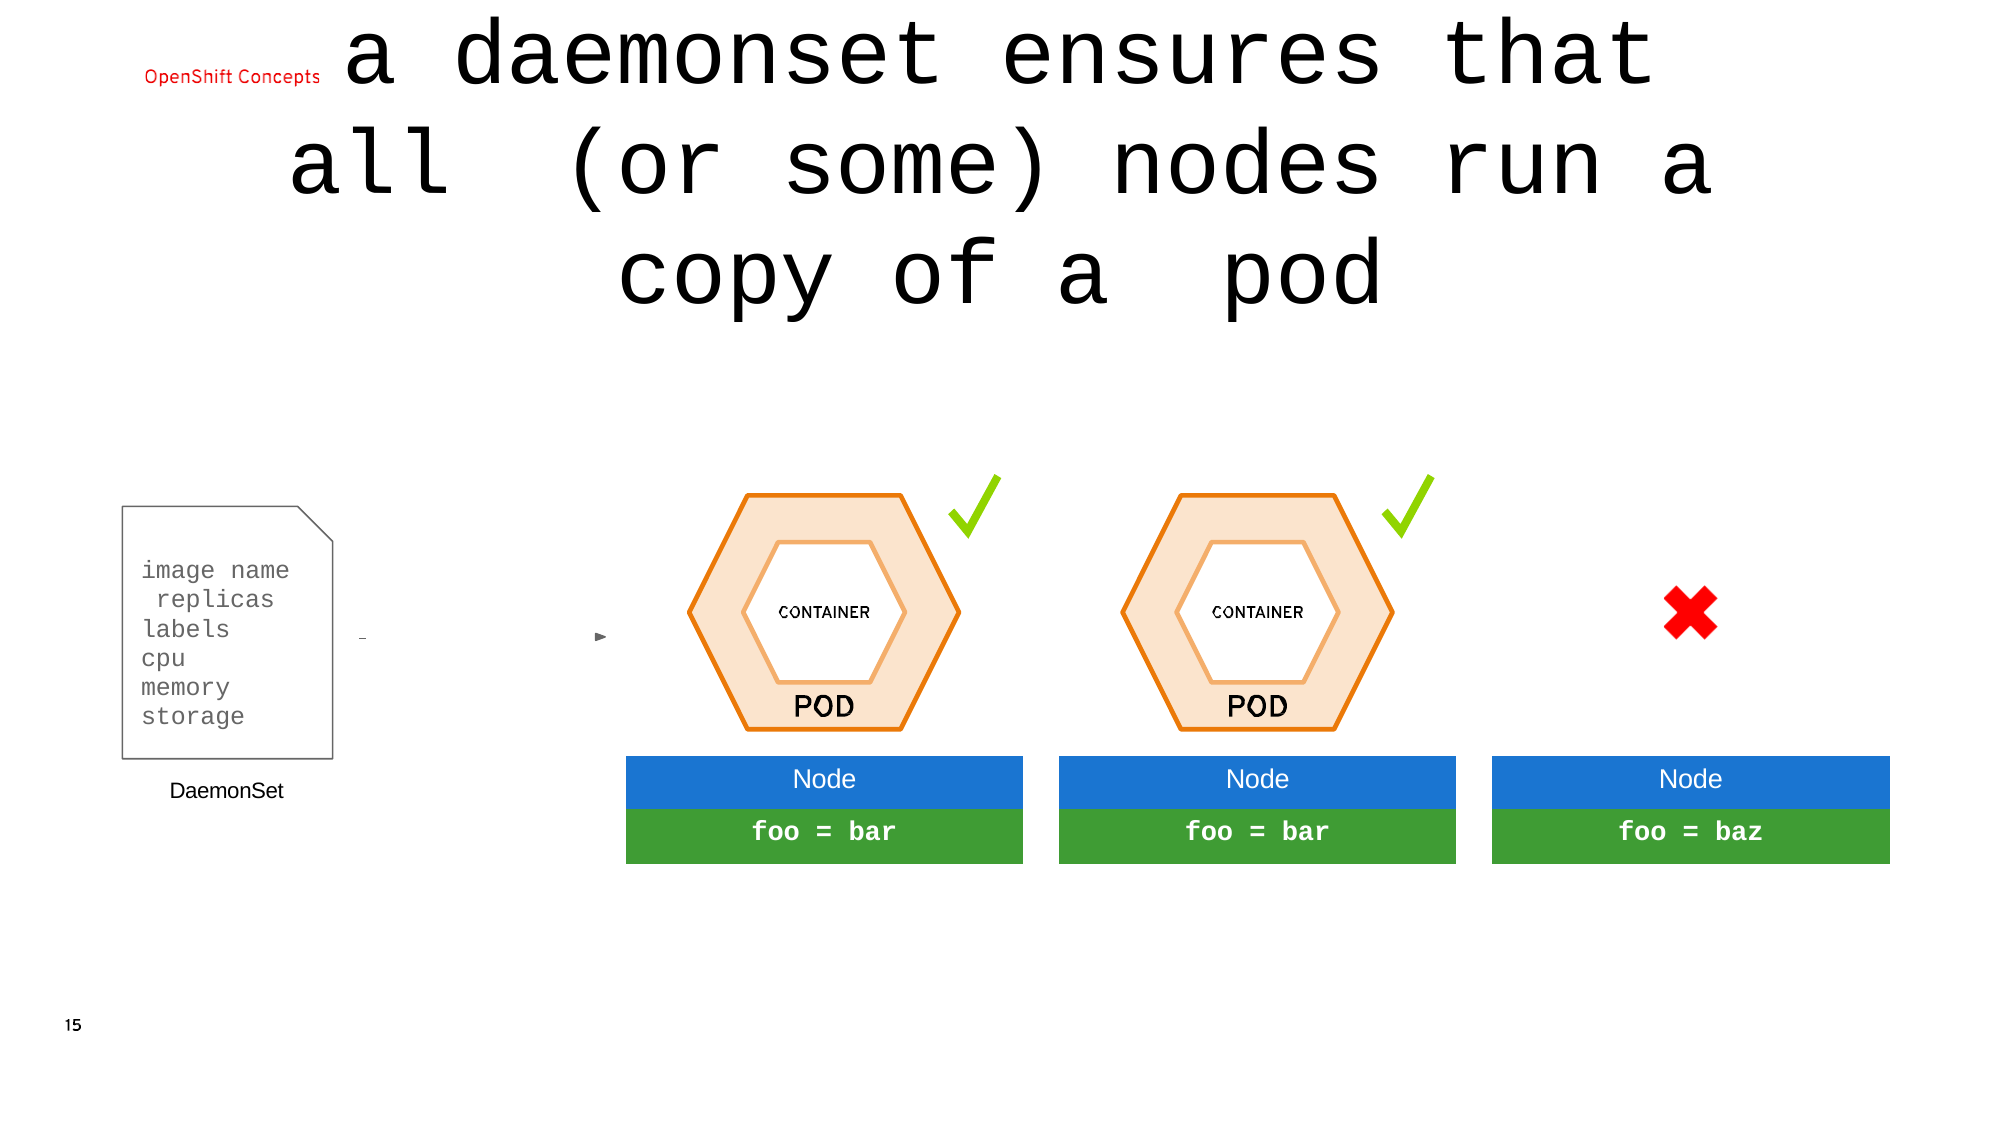

# a daemonset ensures that all  (or some) nodes run a copy of a  pod
|  |
| --- |
| Node |
| foo = bar |
|  |
| --- |
| Node |
| foo = bar |
|  |
| --- |
| Node |
| foo = baz |

image name  replicas  labels  cpu  memory  storage

DaemonSet